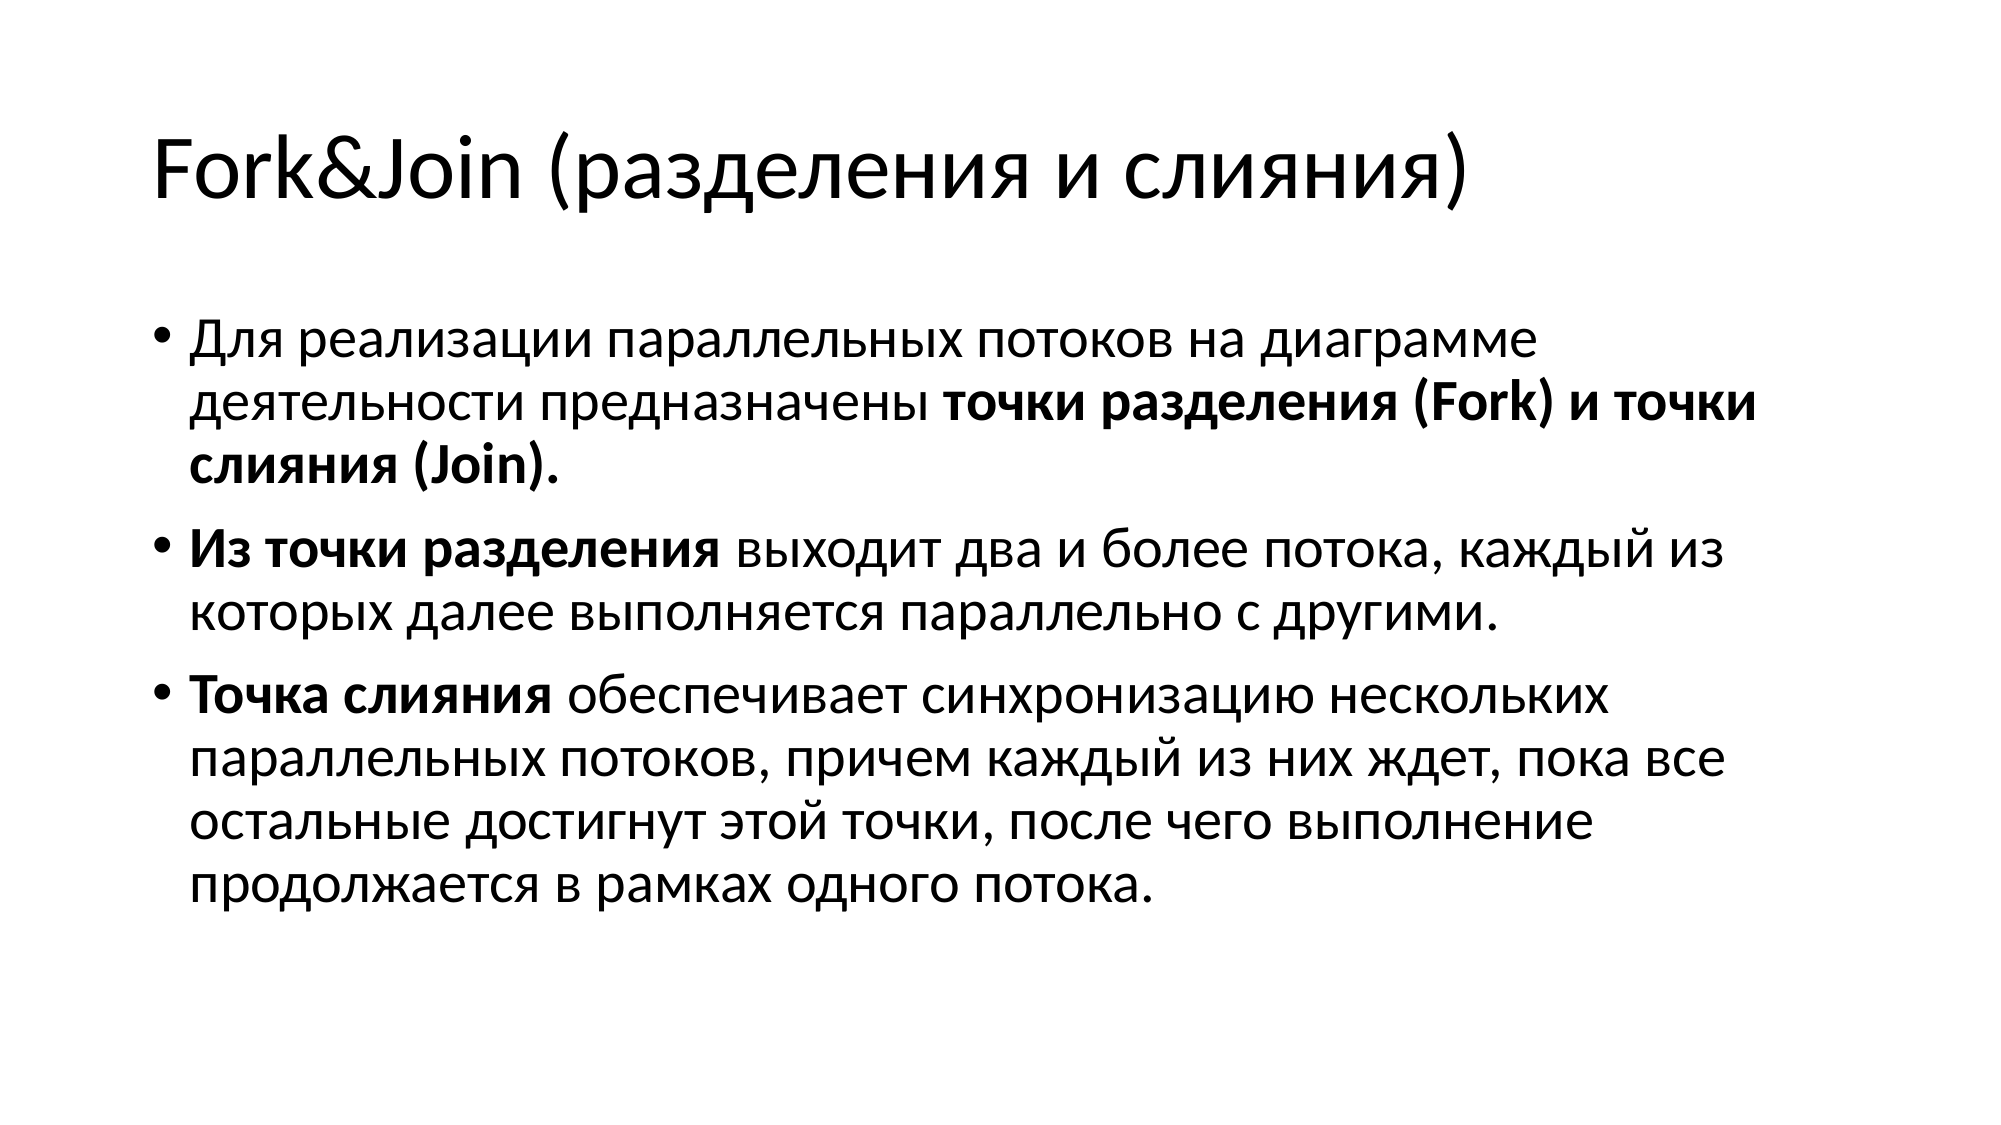

# Fork&Join (разделения и слияния)
Для реализации параллельных потоков на диаграмме деятельности предназначены точки разделения (Fork) и точки слияния (Join).
Из точки разделения выходит два и более потока, каждый из которых далее выполняется параллельно с другими.
Точка слияния обеспечивает синхронизацию нескольких параллельных потоков, причем каждый из них ждет, пока все остальные достигнут этой точки, после чего выполнение продолжается в рамках одного потока.